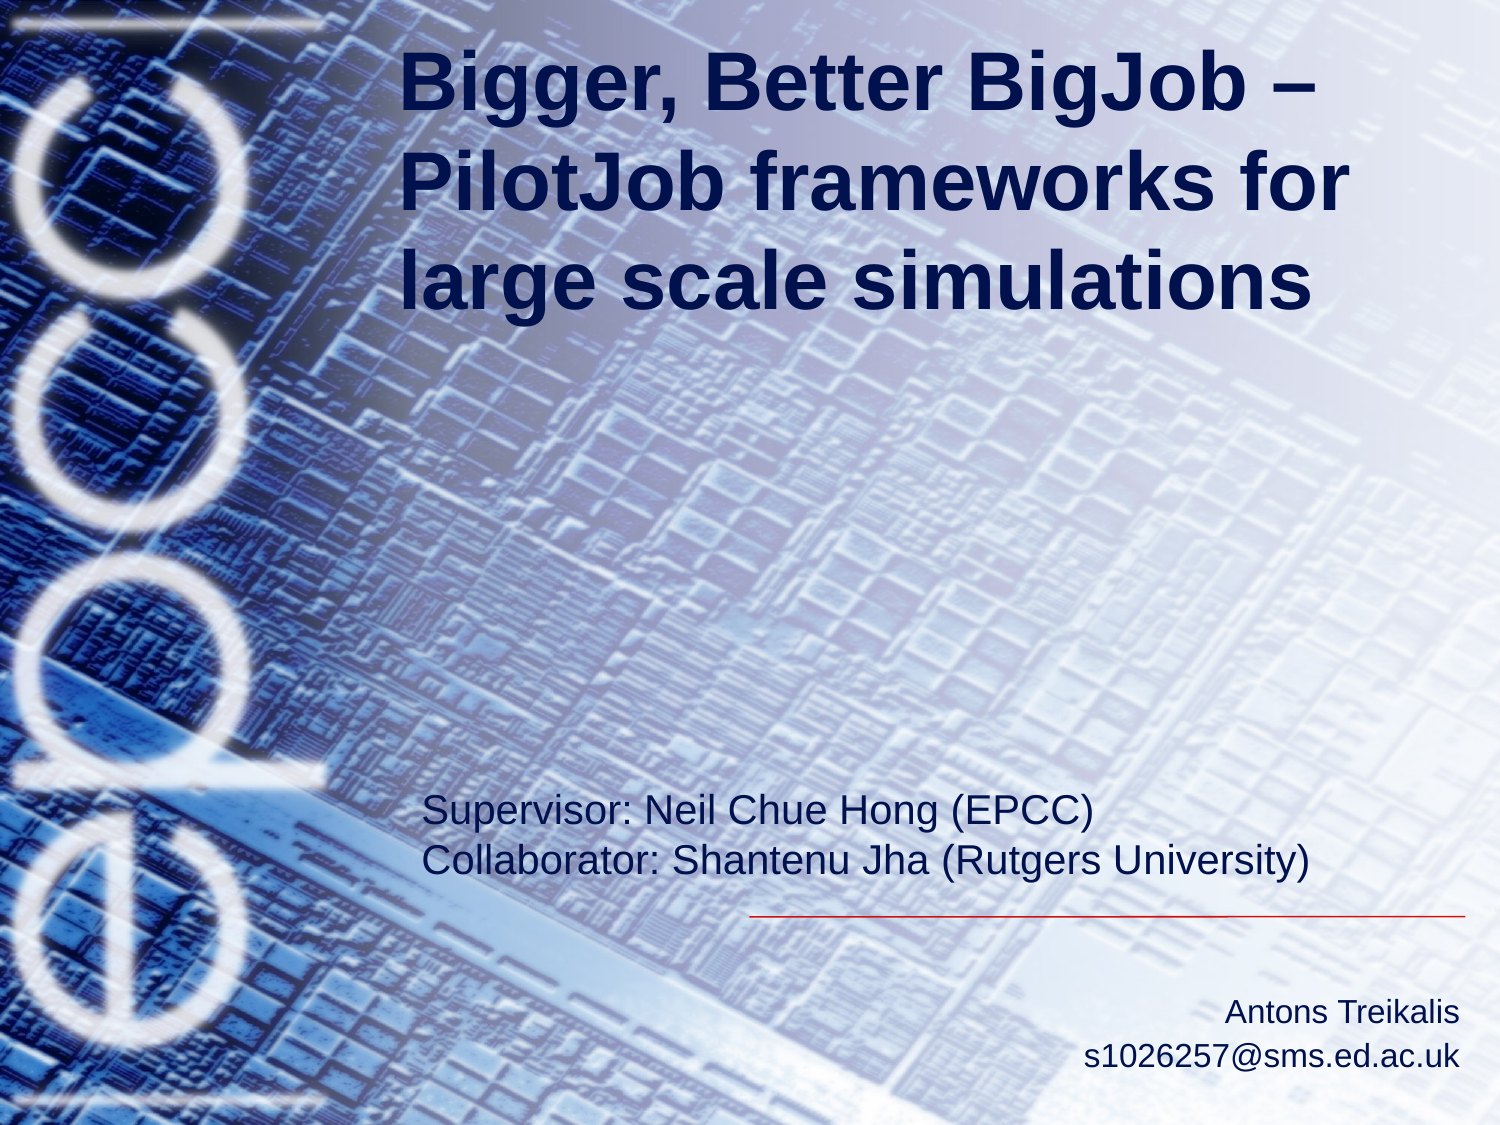

Bigger, Better BigJob – PilotJob frameworks for large scale simulations
Supervisor: Neil Chue Hong (EPCC)
Collaborator: Shantenu Jha (Rutgers University)